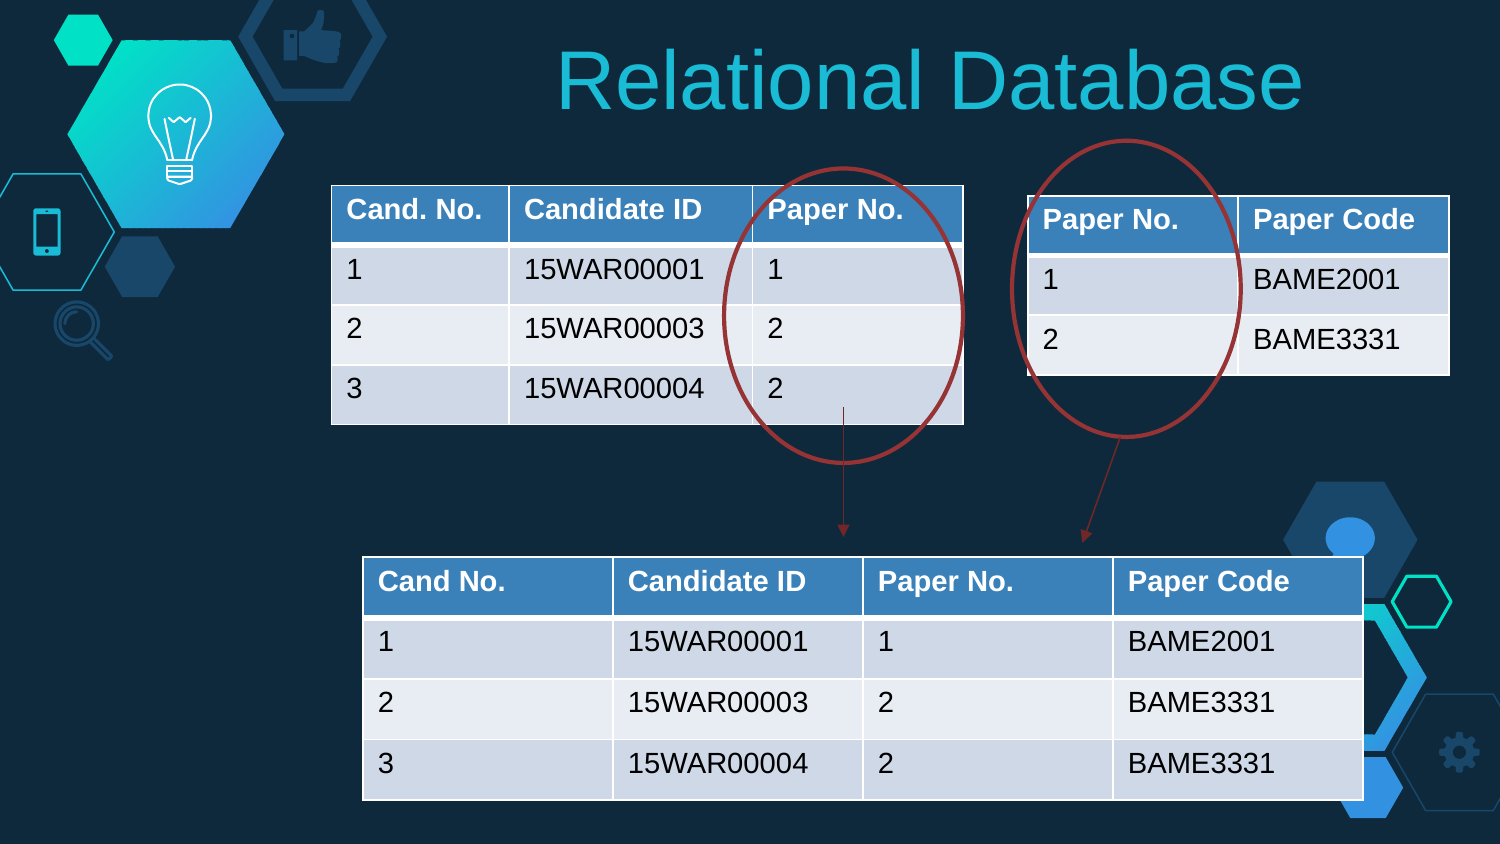

# Relational Database

| Cand. No. | Candidate ID | Paper No. |
| --- | --- | --- |
| 1 | 15WAR00001 | 1 |
| 2 | 15WAR00003 | 2 |
| 3 | 15WAR00004 | 2 |
| Paper No. | Paper Code |
| --- | --- |
| 1 | BAME2001 |
| 2 | BAME3331 |
Unique
| Cand No. | Candidate ID | Paper No. | Paper Code |
| --- | --- | --- | --- |
| 1 | 15WAR00001 | 1 | BAME2001 |
| 2 | 15WAR00003 | 2 | BAME3331 |
| 3 | 15WAR00004 | 2 | BAME3331 |